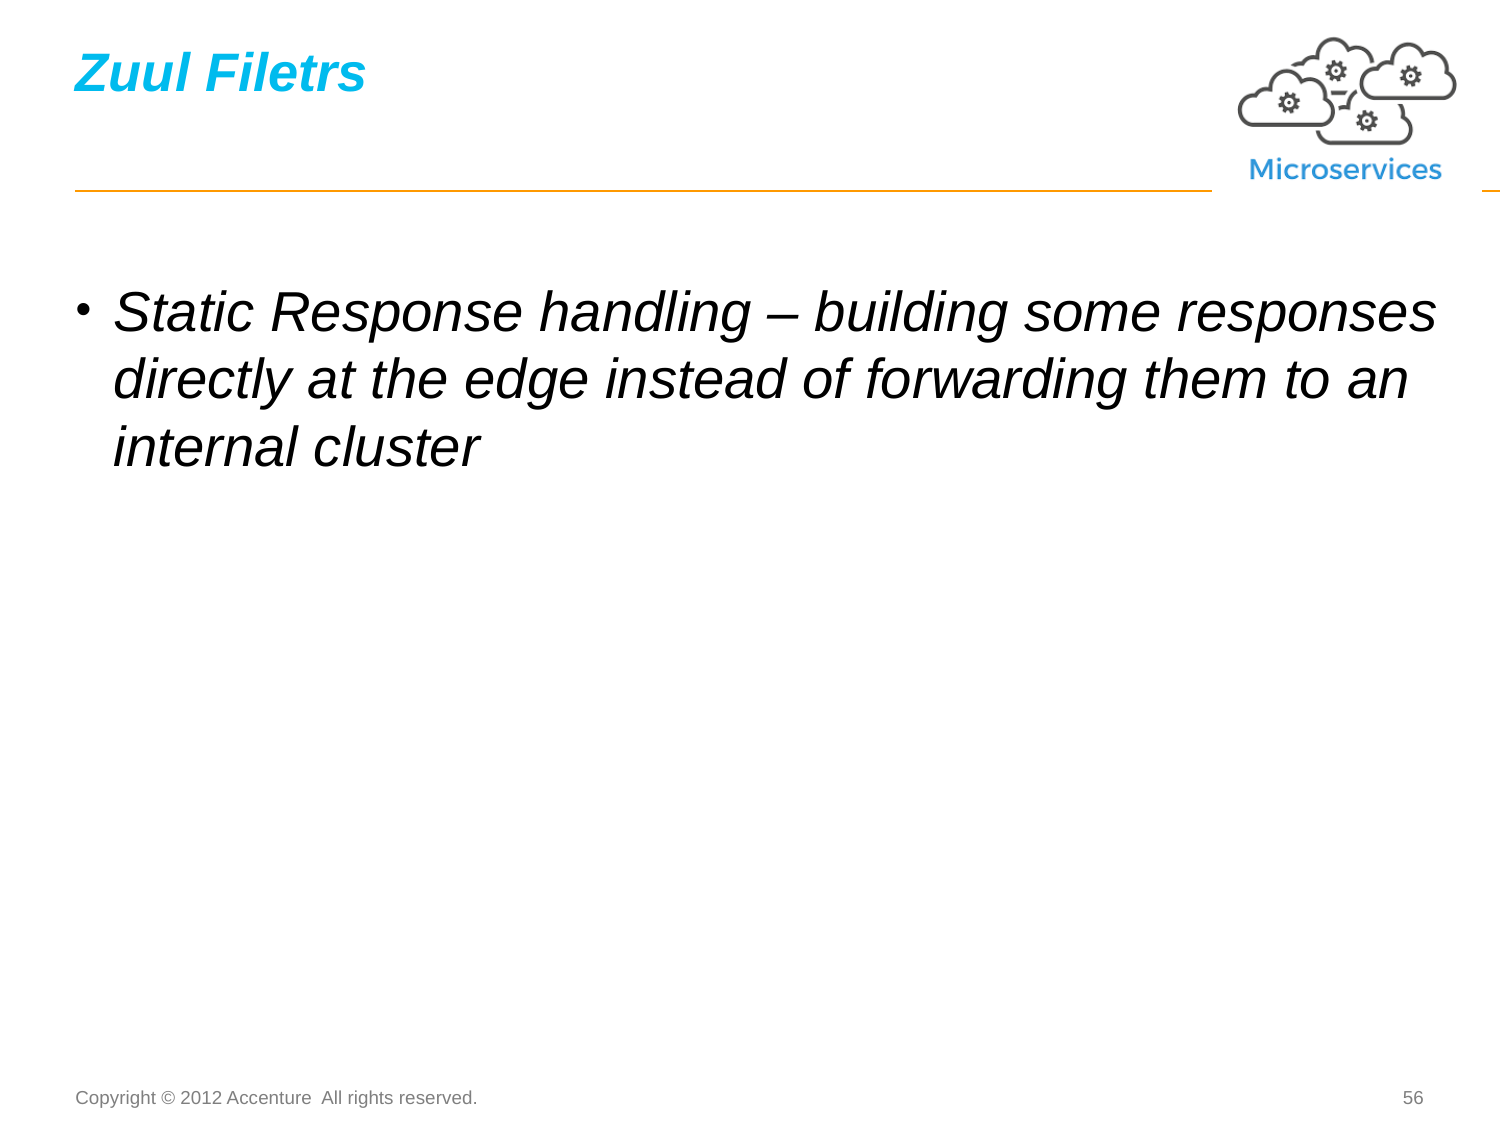

# Zuul Filetrs
Static Response handling – building some responses directly at the edge instead of forwarding them to an internal cluster